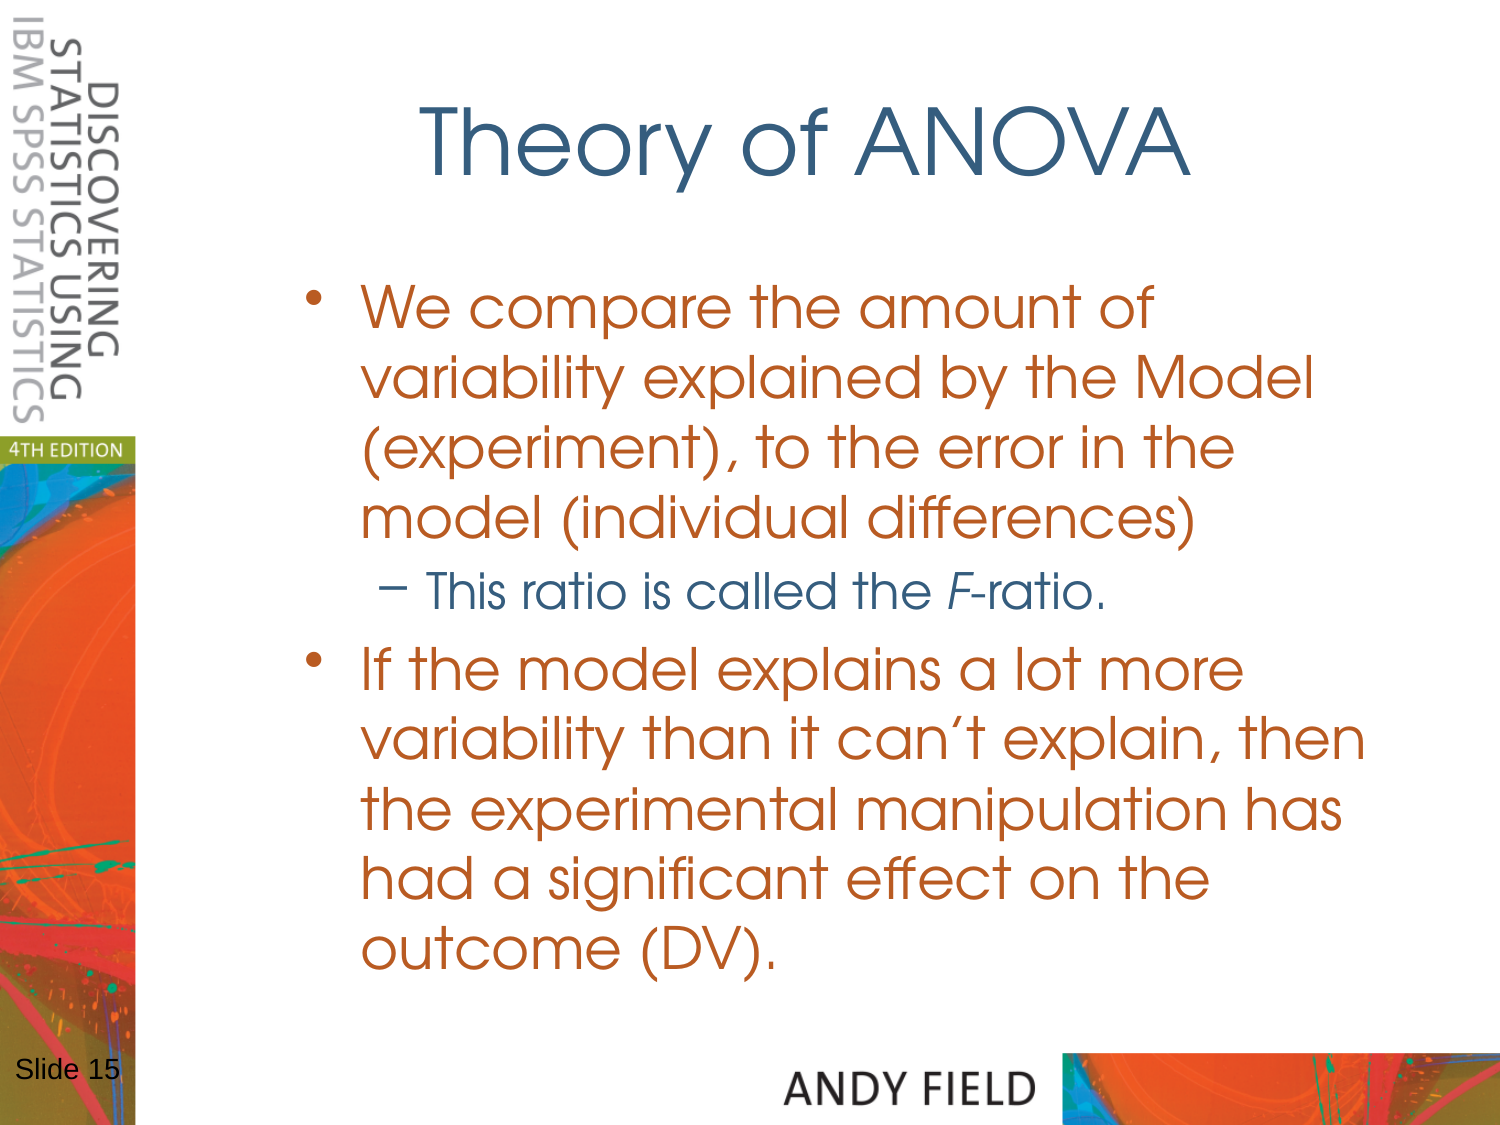

# Theory of ANOVA
We compare the amount of variability explained by the Model (experiment), to the error in the model (individual differences)
This ratio is called the F-ratio.
If the model explains a lot more variability than it can’t explain, then the experimental manipulation has had a significant effect on the outcome (DV).
Slide 15